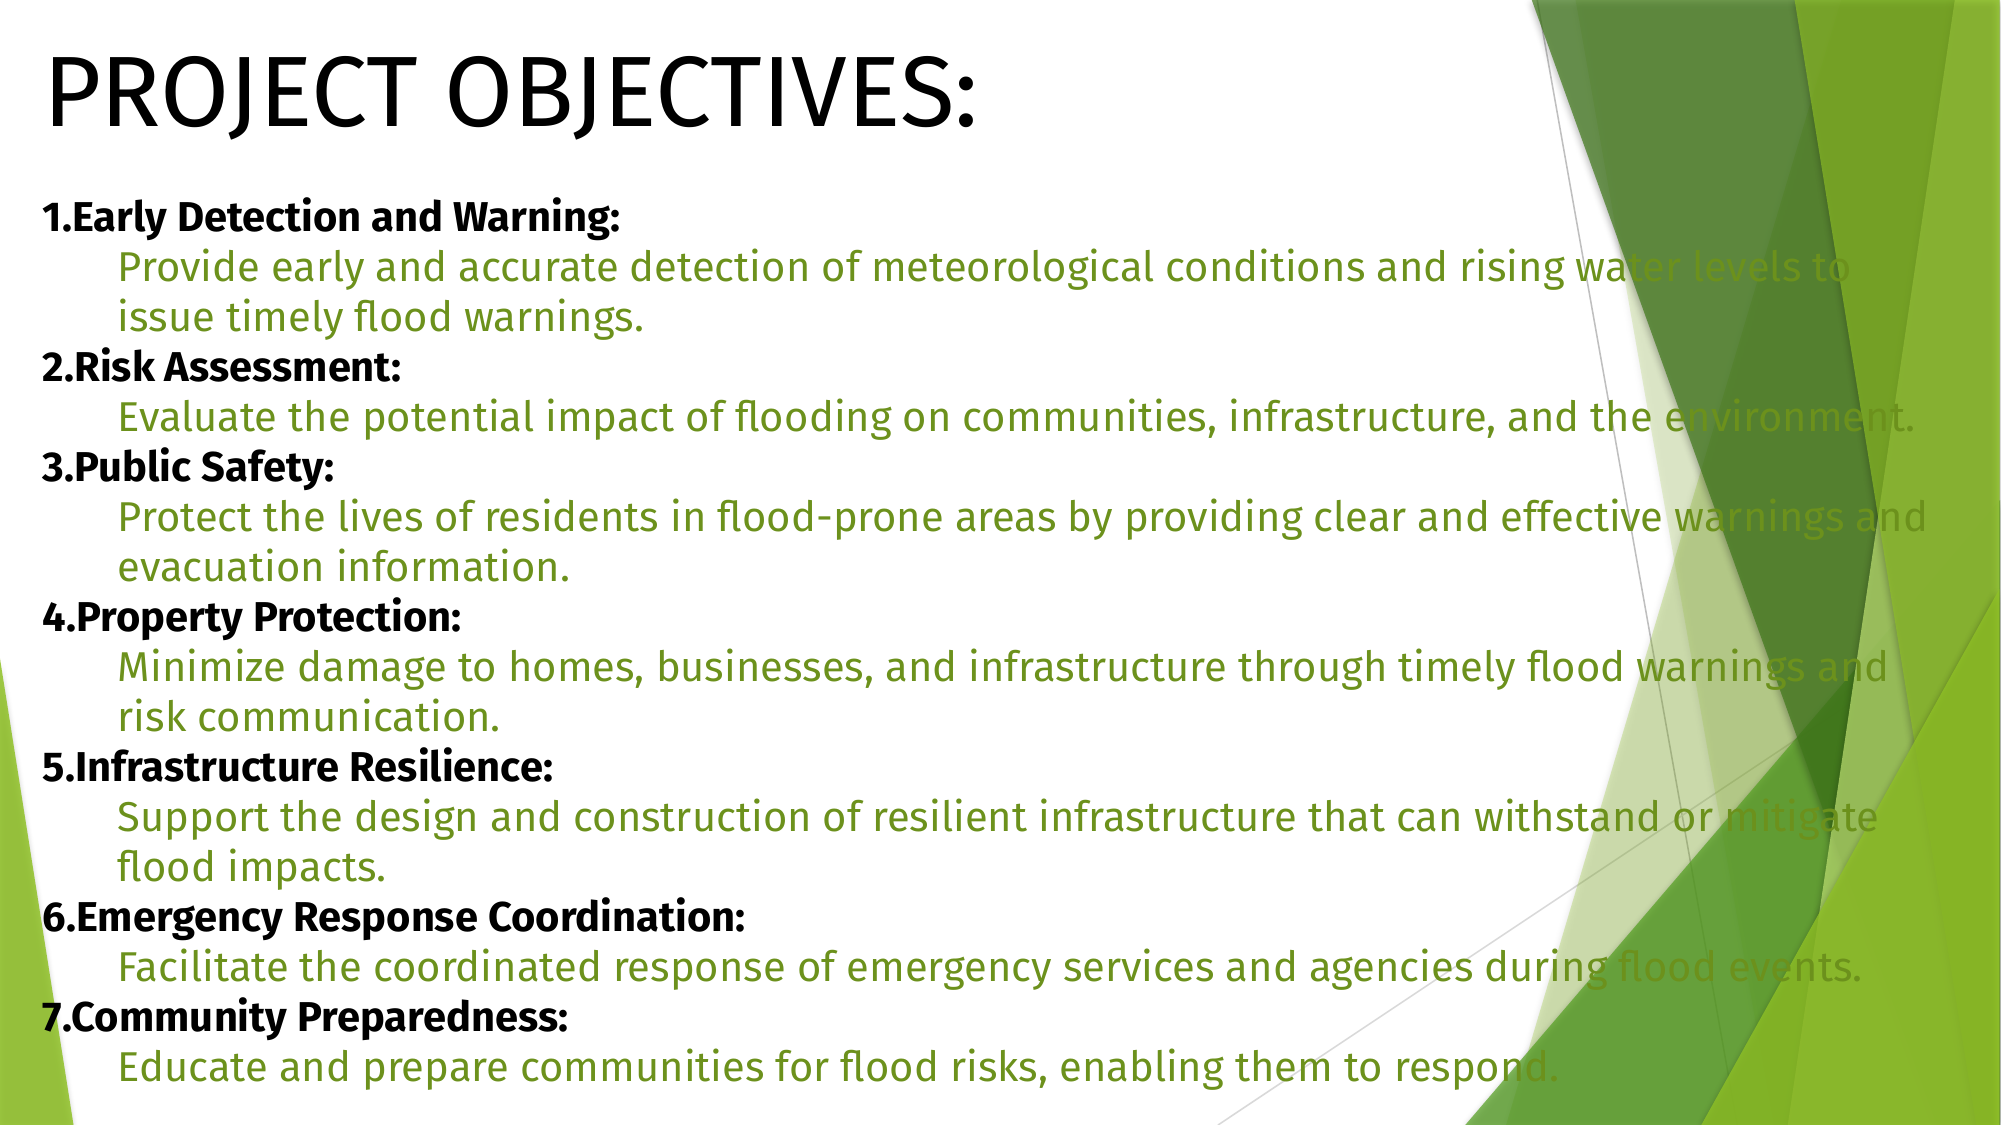

PROJECT OBJECTIVES:
1.Early Detection and Warning:
Provide early and accurate detection of meteorological conditions and rising water levels to issue timely flood warnings.
2.Risk Assessment:
Evaluate the potential impact of flooding on communities, infrastructure, and the environment.
3.Public Safety:
Protect the lives of residents in flood-prone areas by providing clear and effective warnings and evacuation information.
4.Property Protection:
Minimize damage to homes, businesses, and infrastructure through timely flood warnings and risk communication.
5.Infrastructure Resilience:
Support the design and construction of resilient infrastructure that can withstand or mitigate flood impacts.
6.Emergency Response Coordination:
Facilitate the coordinated response of emergency services and agencies during flood events.
7.Community Preparedness:
Educate and prepare communities for flood risks, enabling them to respond.